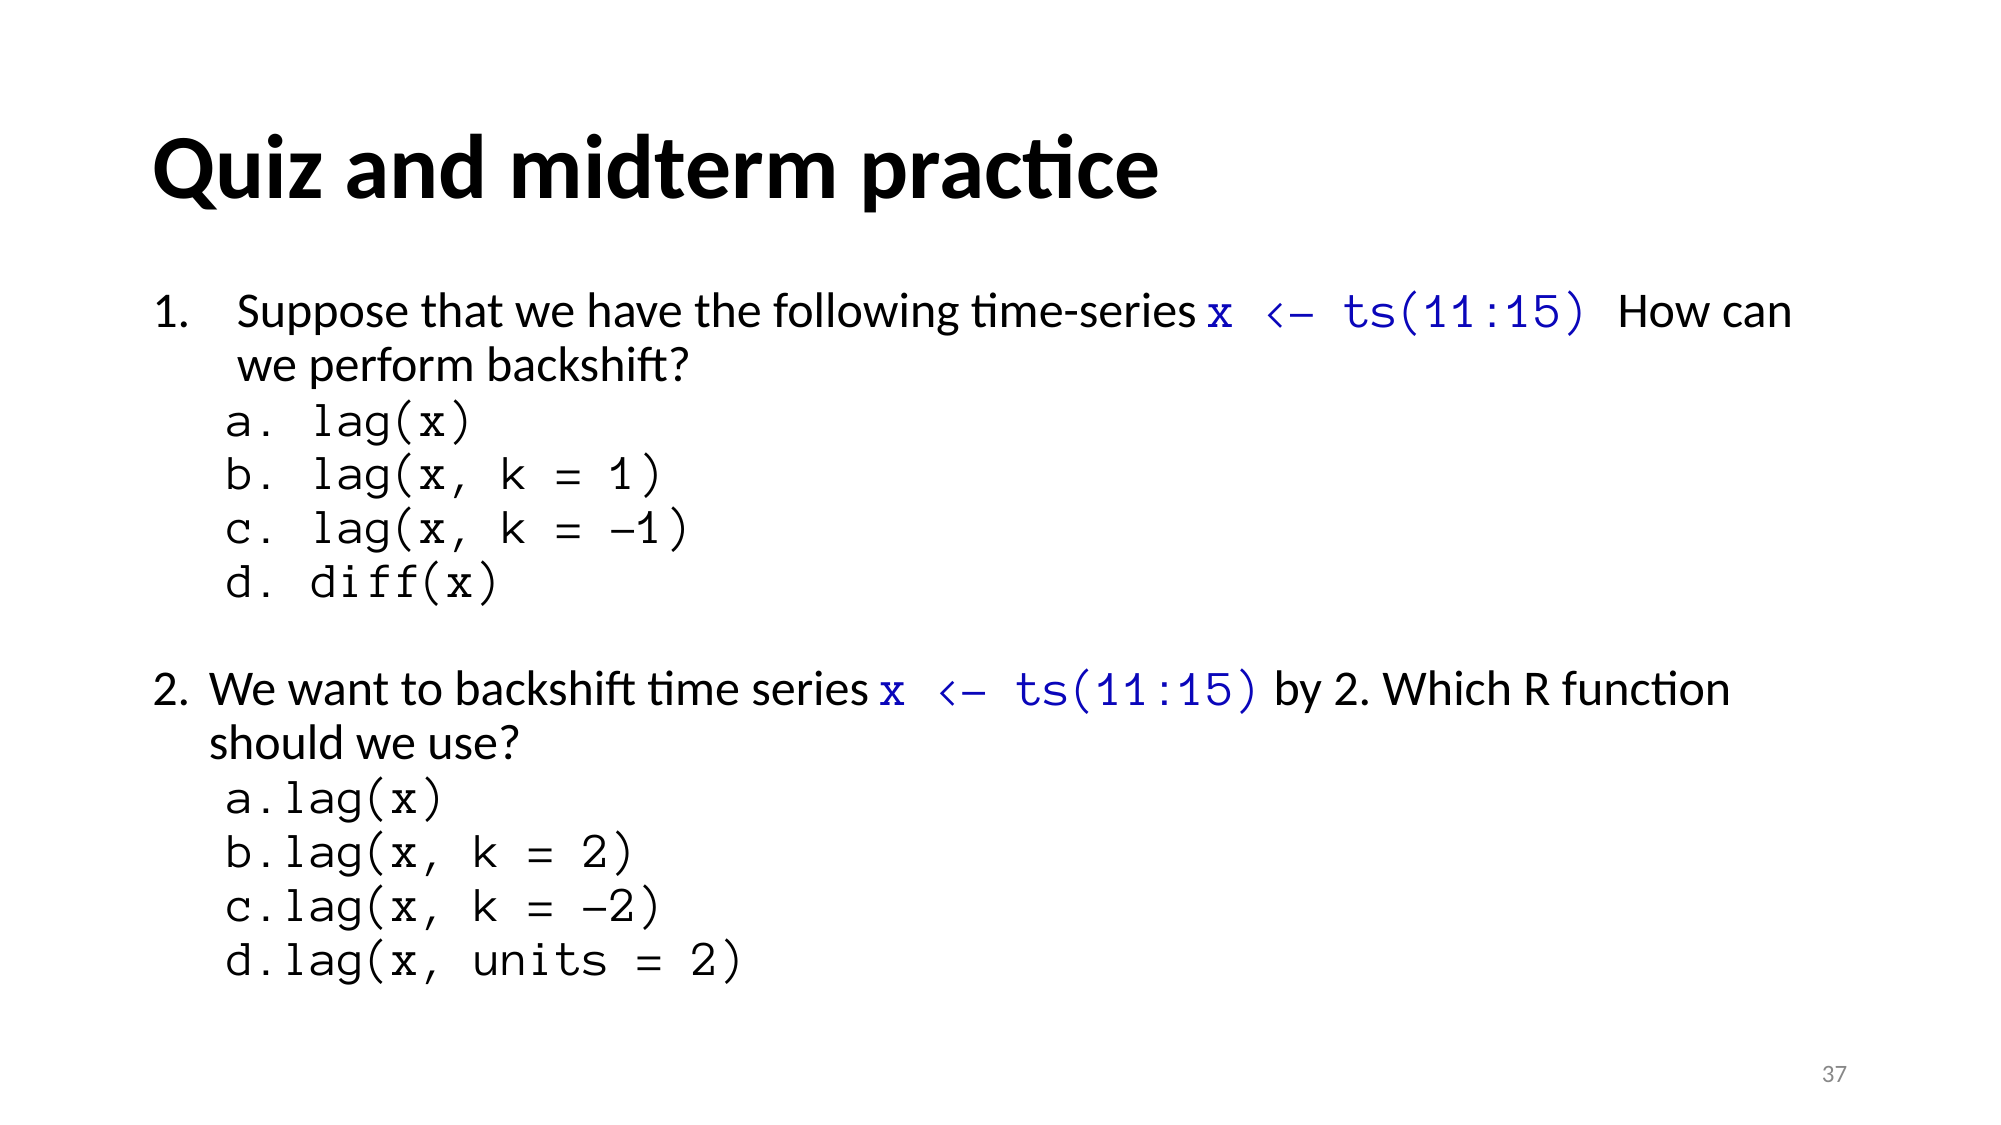

# Quiz and midterm practice
Suppose that we have the following time-series x <- ts(11:15) How can we perform backshift?
lag(x)
lag(x, k = 1)
lag(x, k = -1)
diff(x)

We want to backshift time series x <- ts(11:15) by 2. Which R function should we use?
lag(x)
lag(x, k = 2)
lag(x, k = -2)
lag(x, units = 2)
37